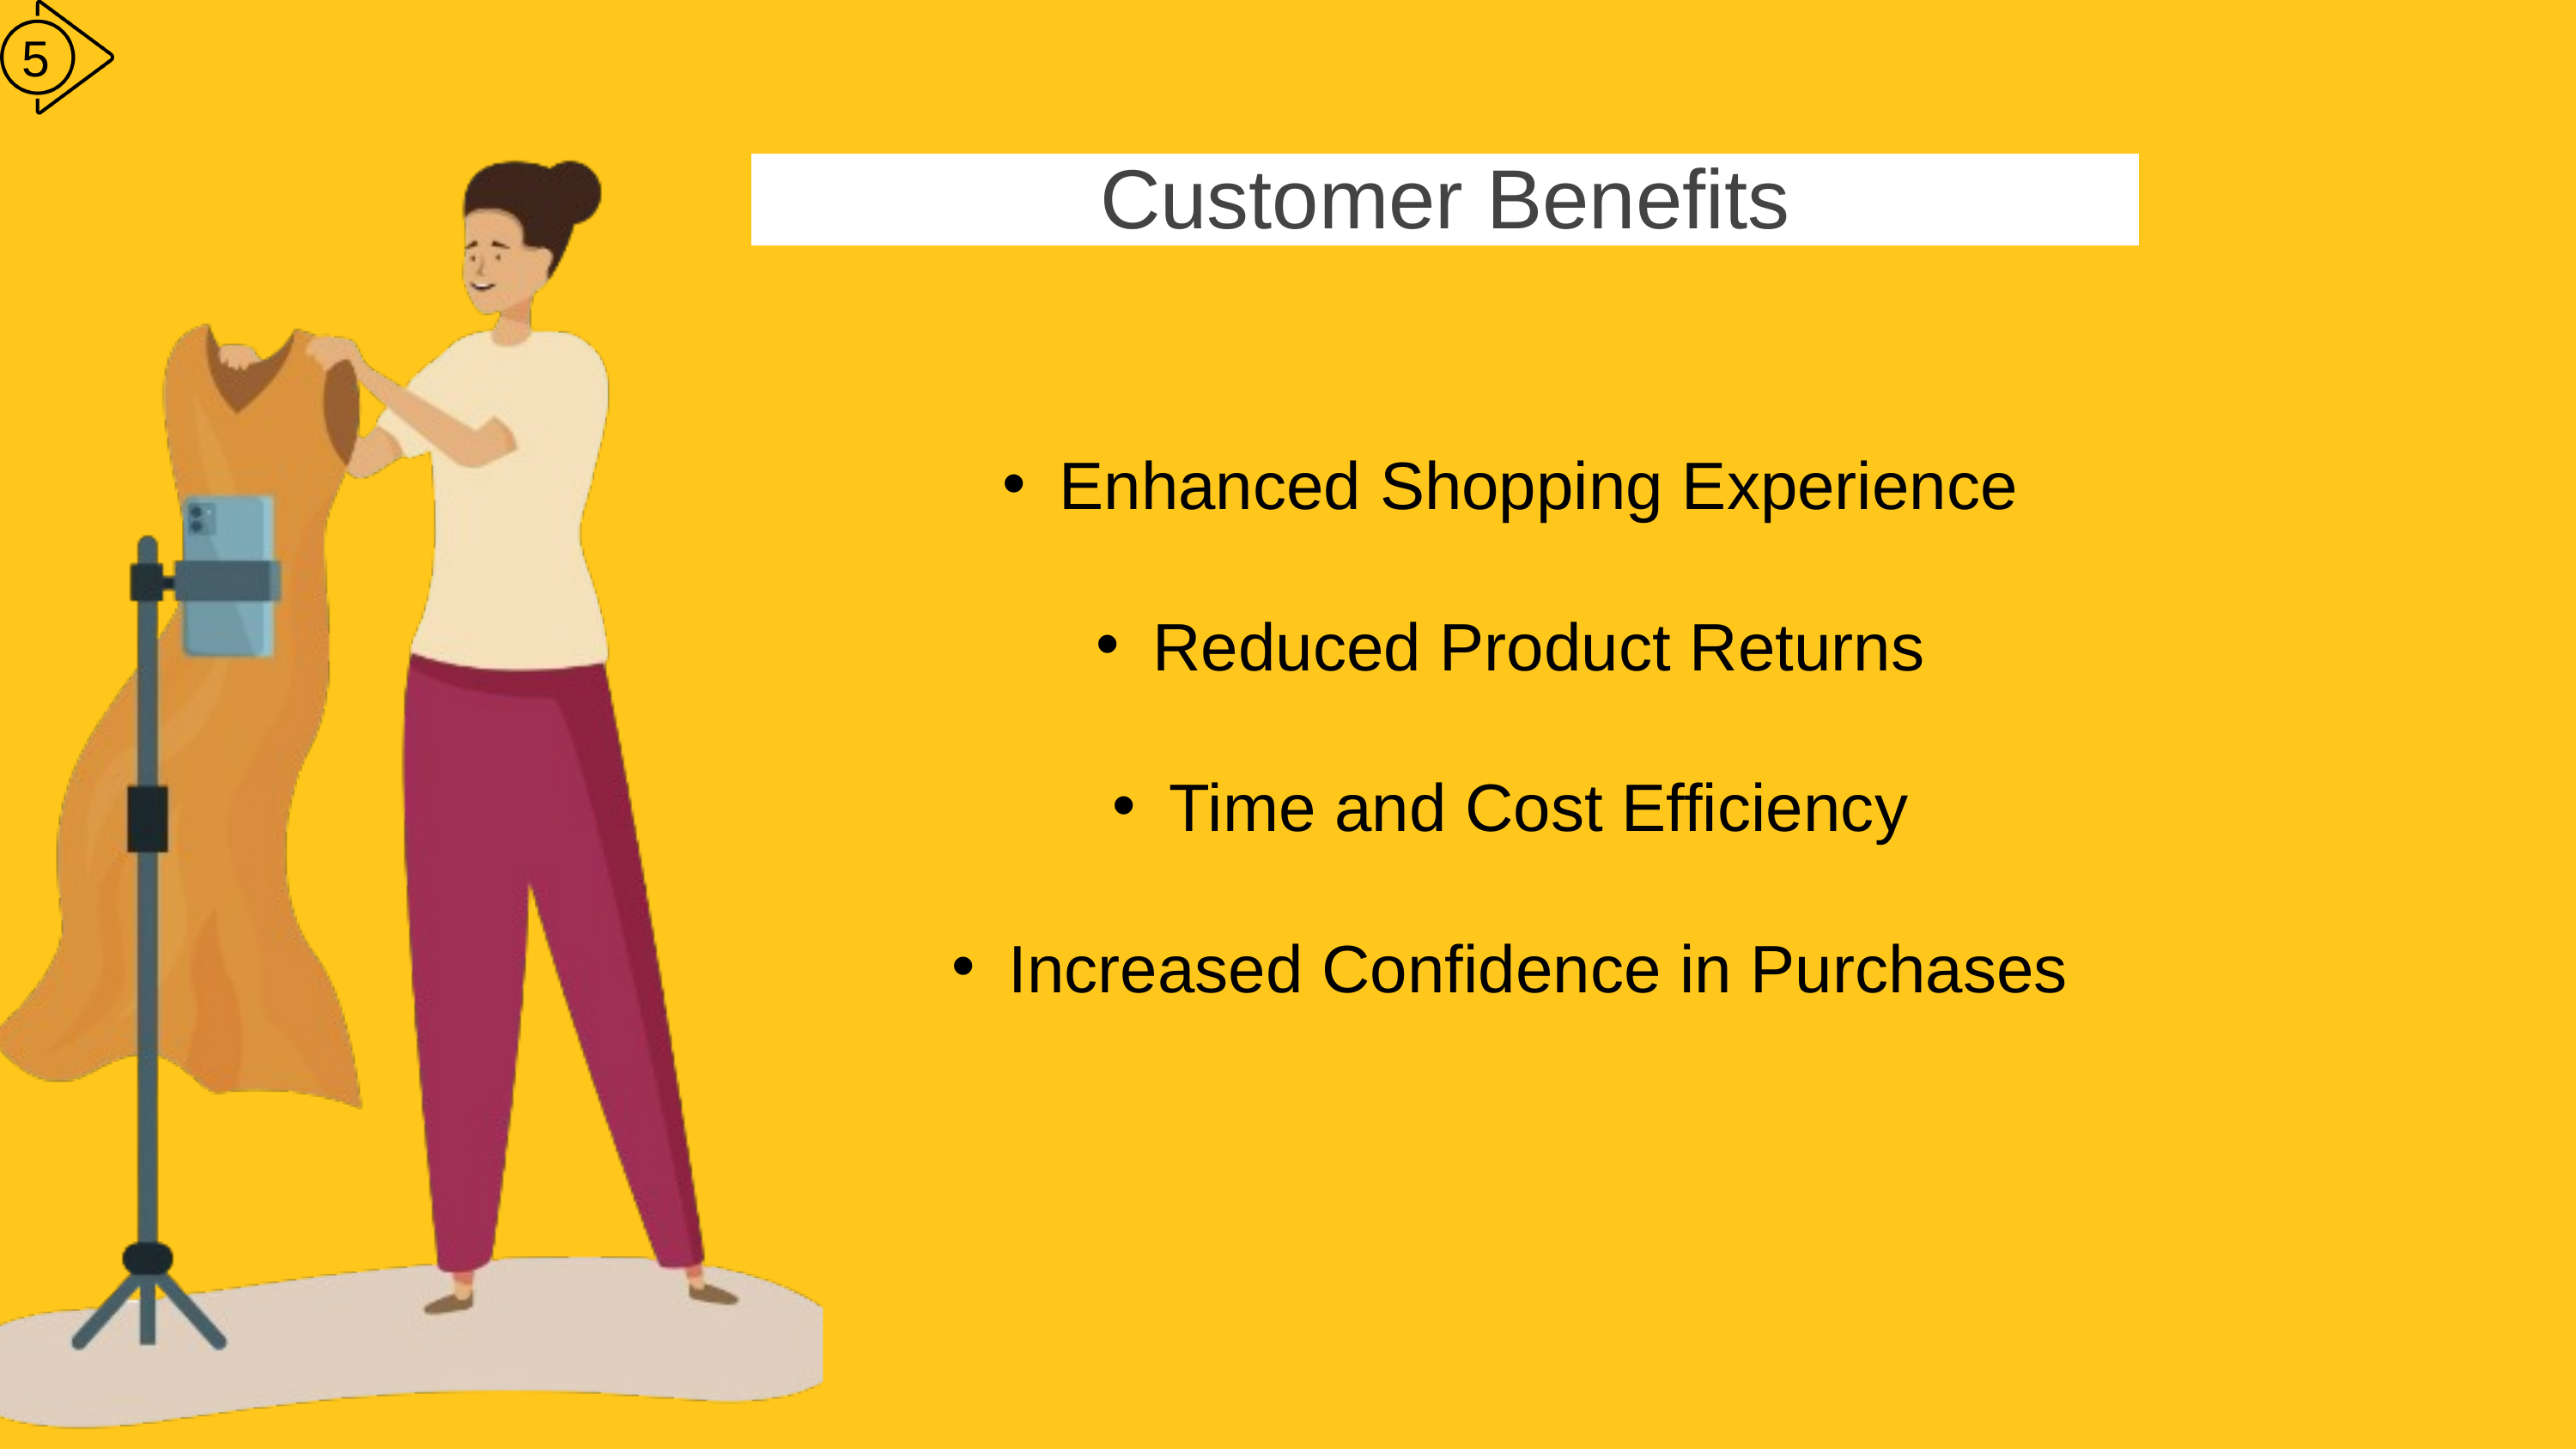

5

Customer Benefits

Enhanced Shopping Experience

Reduced Product Returns

Time and Cost Efficiency

Increased Confidence in Purchases